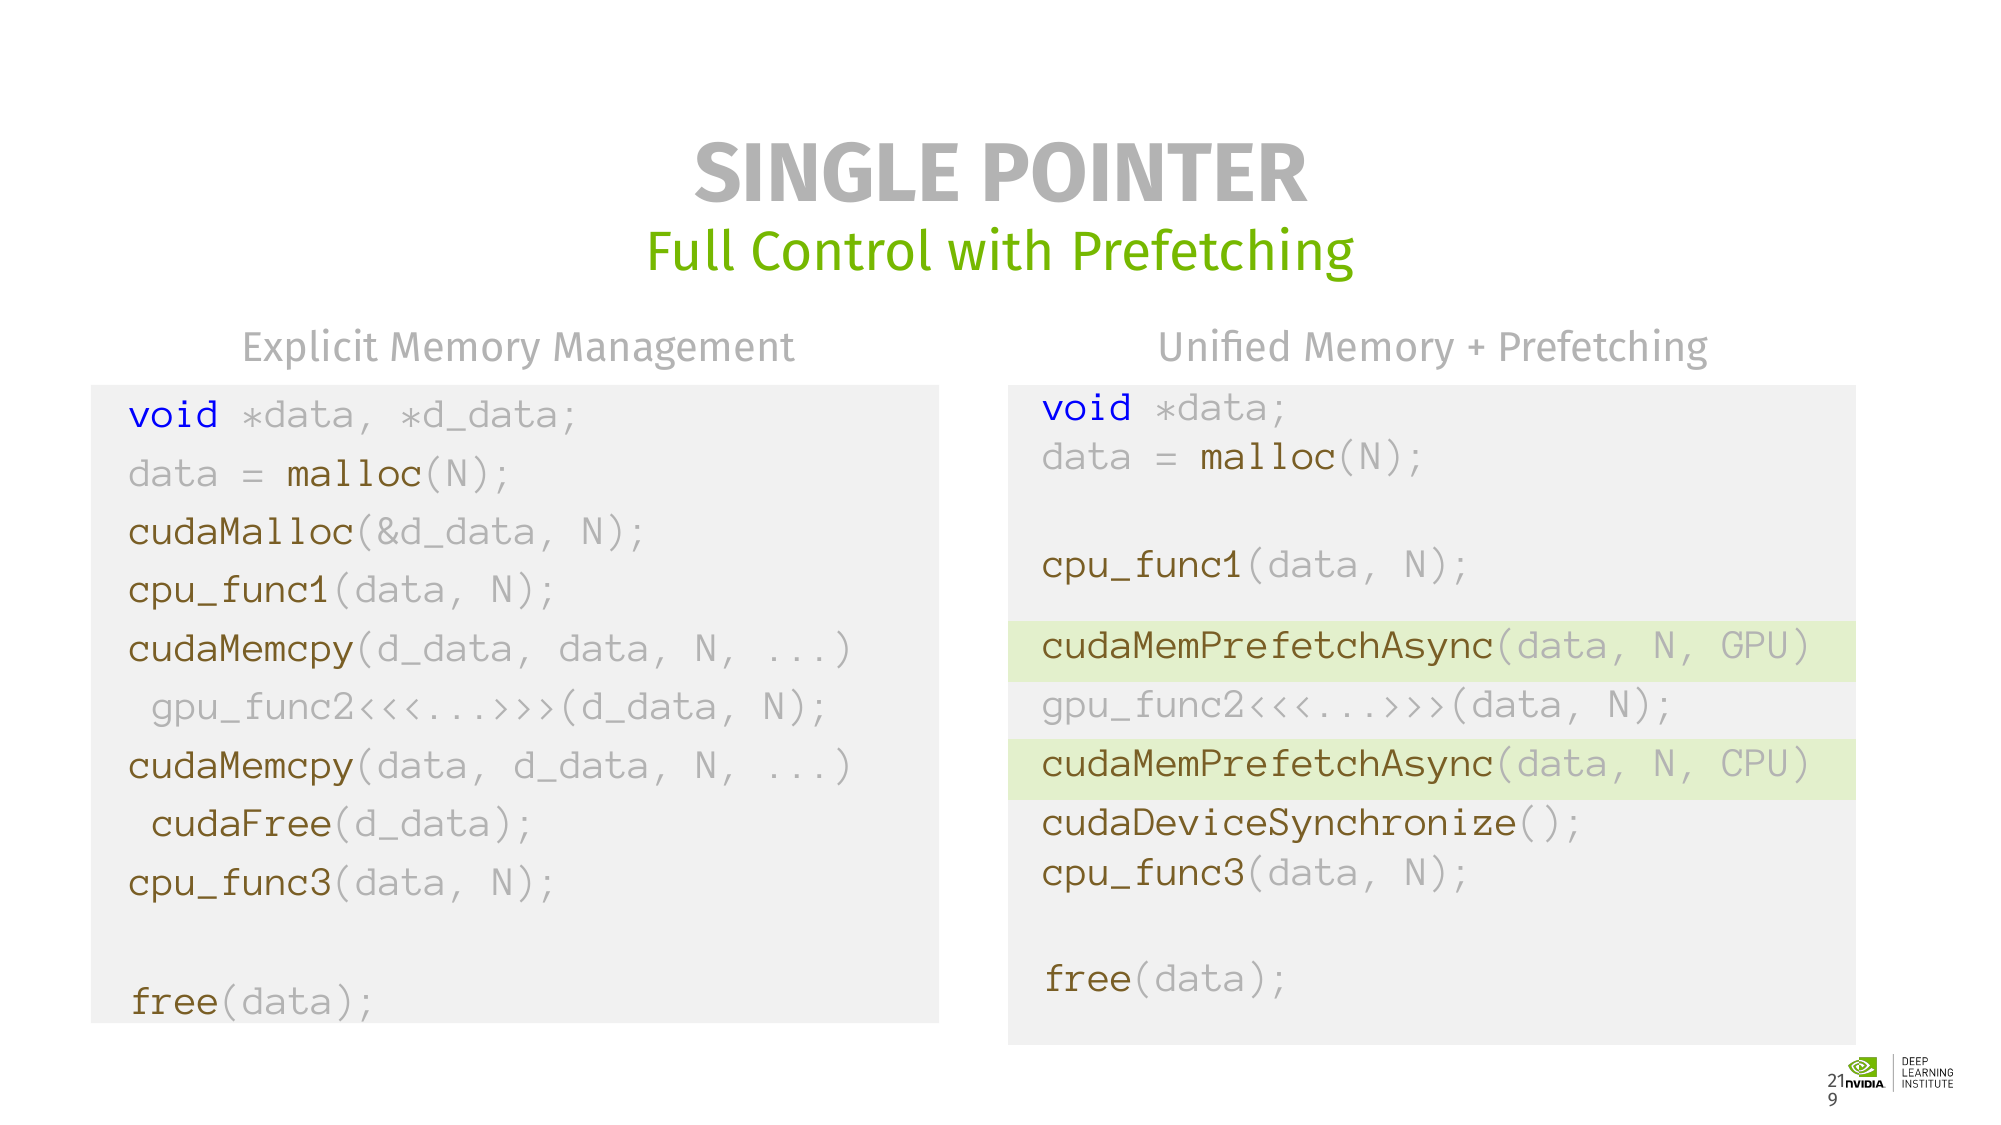

# SINGLE POINTER
Full Control with Prefetching
Explicit Memory Management	Unified Memory + Prefetching
void *data, *d_data;
data = malloc(N);  cudaMalloc(&d_data, N);  cpu_func1(data, N);  cudaMemcpy(d_data, data, N, ...)  gpu_func2<<<...>>>(d_data, N);  cudaMemcpy(data, d_data, N, ...)  cudaFree(d_data);  cpu_func3(data, N);

free(data);
| void \*data; data = malloc(N); cpu\_func1(data, N); |
| --- |
| cudaMemPrefetchAsync(data, N, GPU) |
| gpu\_func2<<<...>>>(data, N); |
| cudaMemPrefetchAsync(data, N, CPU) |
| cudaDeviceSynchronize(); cpu\_func3(data, N); free(data); |
219